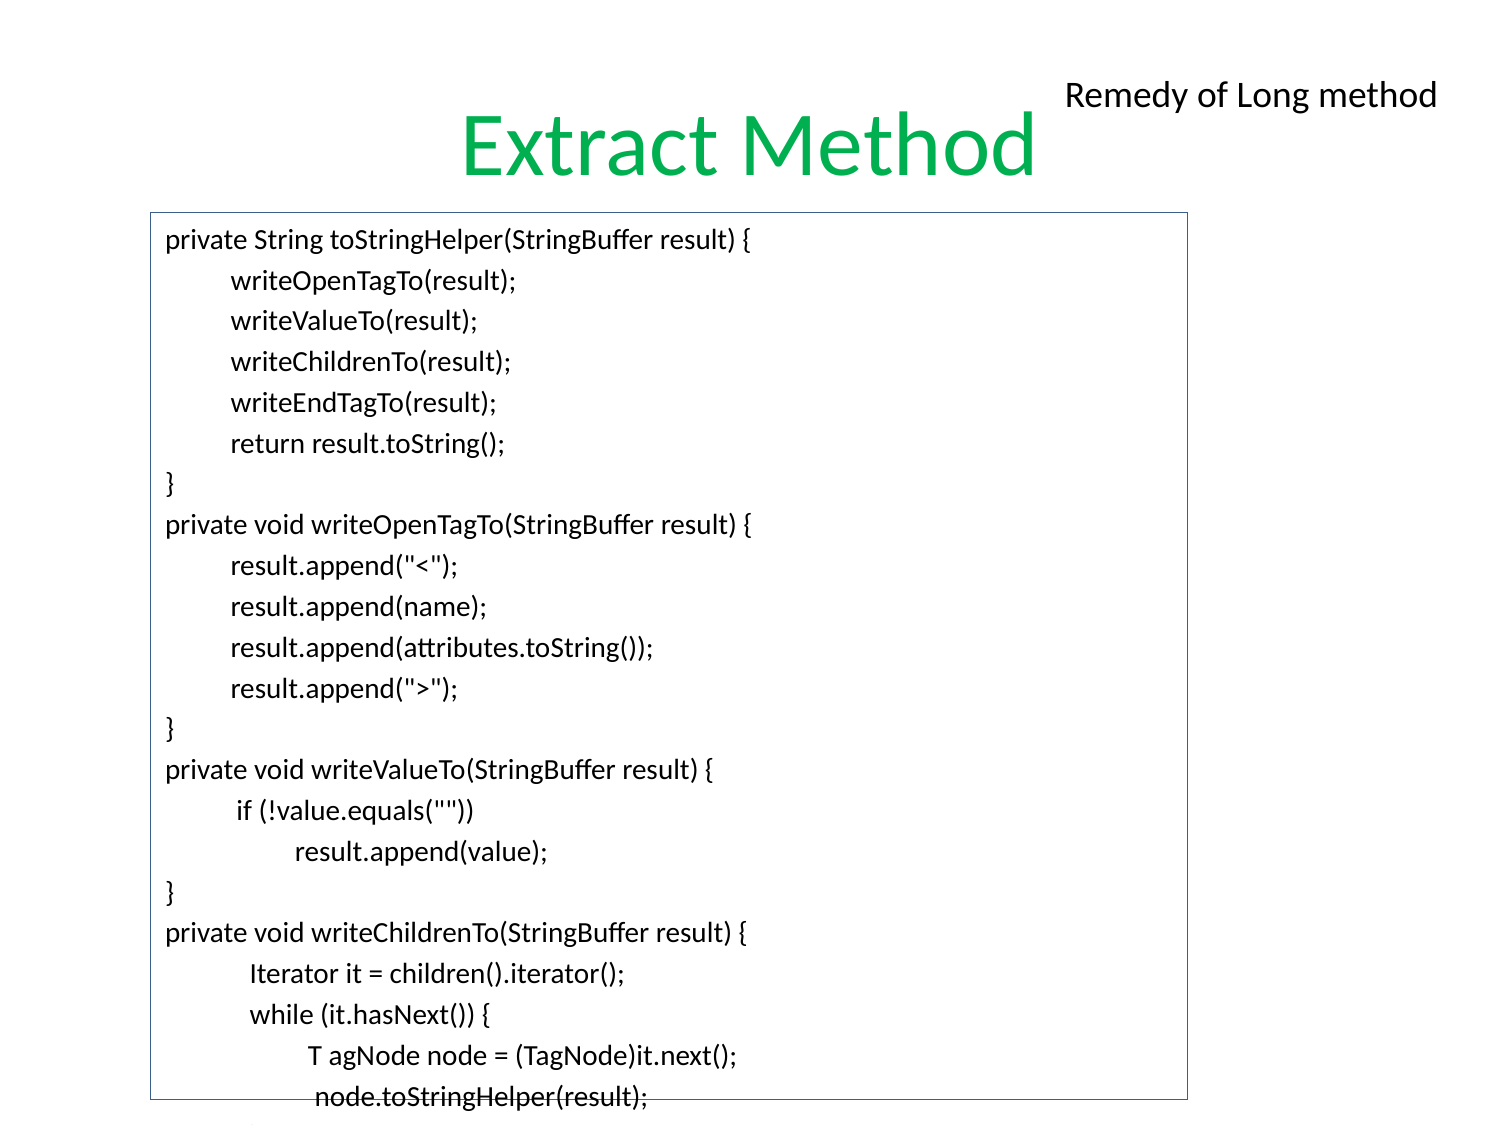

# Extract Method
Remedy of Long method
private String toStringHelper(StringBuffer result) {
writeOpenTagTo(result);
writeValueTo(result);
writeChildrenTo(result);
writeEndTagTo(result);
return result.toString();
}
private void writeOpenTagTo(StringBuffer result) {
result.append("<");
result.append(name);
result.append(attributes.toString());
result.append(">");
}
private void writeValueTo(StringBuffer result) {
           if (!value.equals(""))
                    result.append(value);
}
private void writeChildrenTo(StringBuffer result) {
             Iterator it = children().iterator();
             while (it.hasNext()) {
                      T agNode node = (TagNode)it.next();
                       node.toStringHelper(result);
             }
}
private void writeEndTagTo(StringBuffer result)
{
result.append("</");
result.append(name);
result.append(">");
}